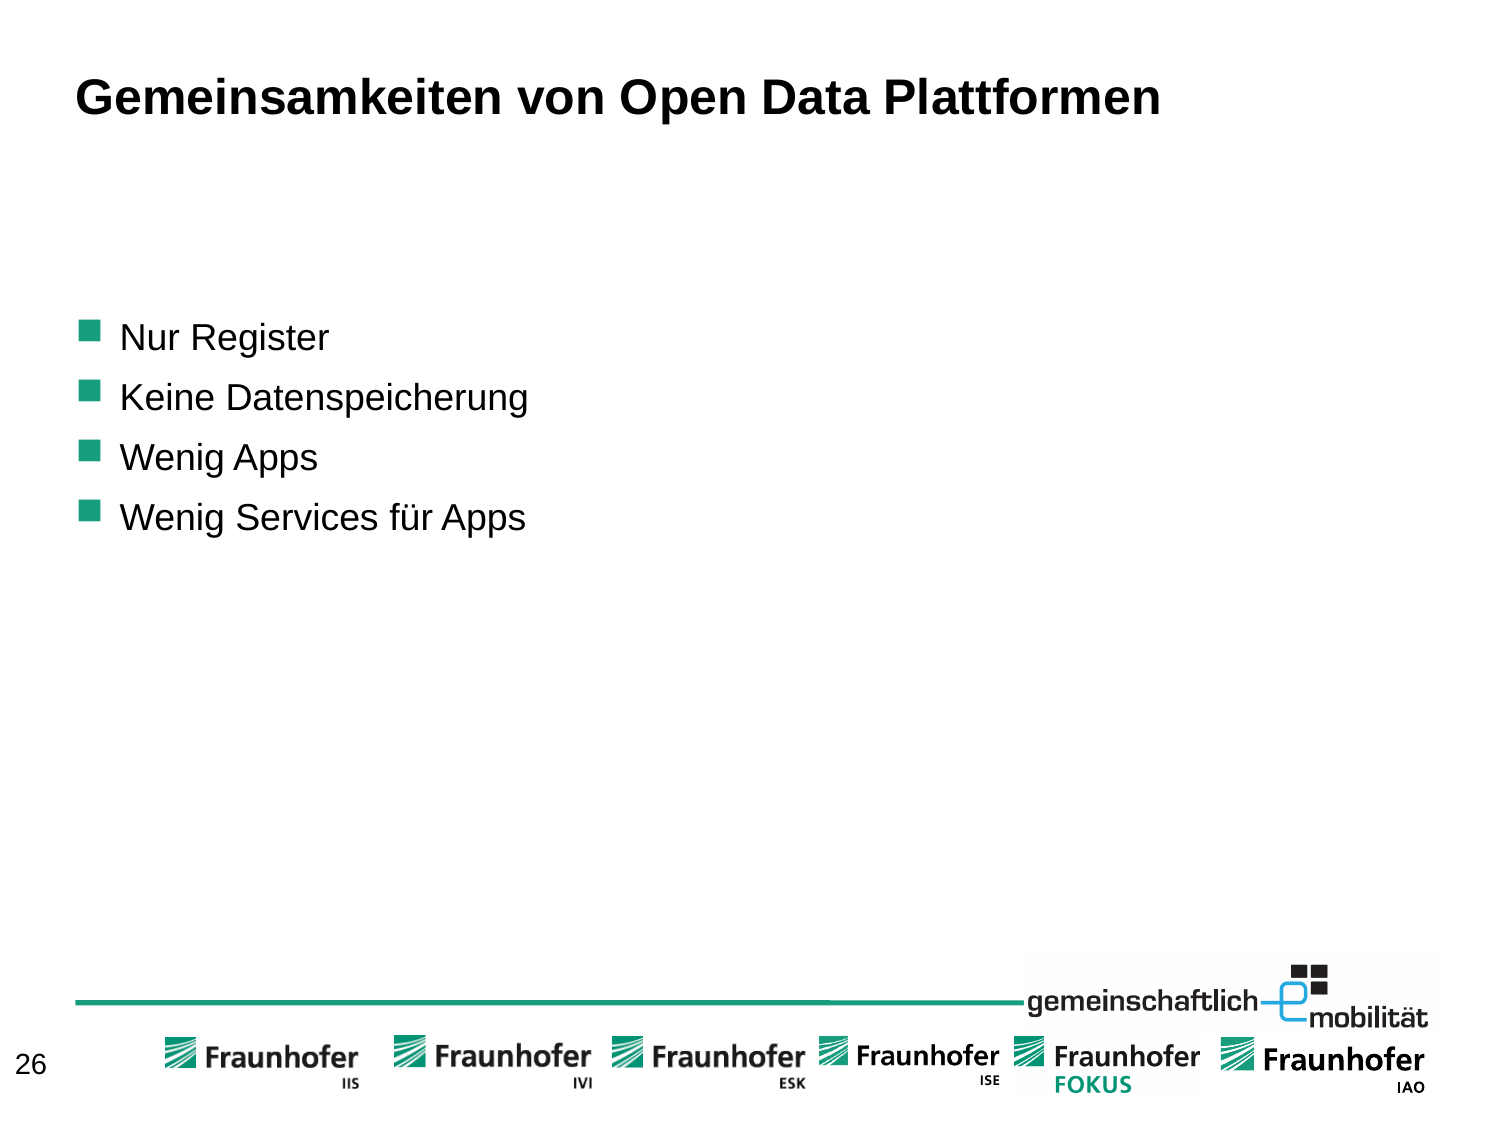

# Gemeinsamkeiten von Open Data Plattformen
Nur Register
Keine Datenspeicherung
Wenig Apps
Wenig Services für Apps
26